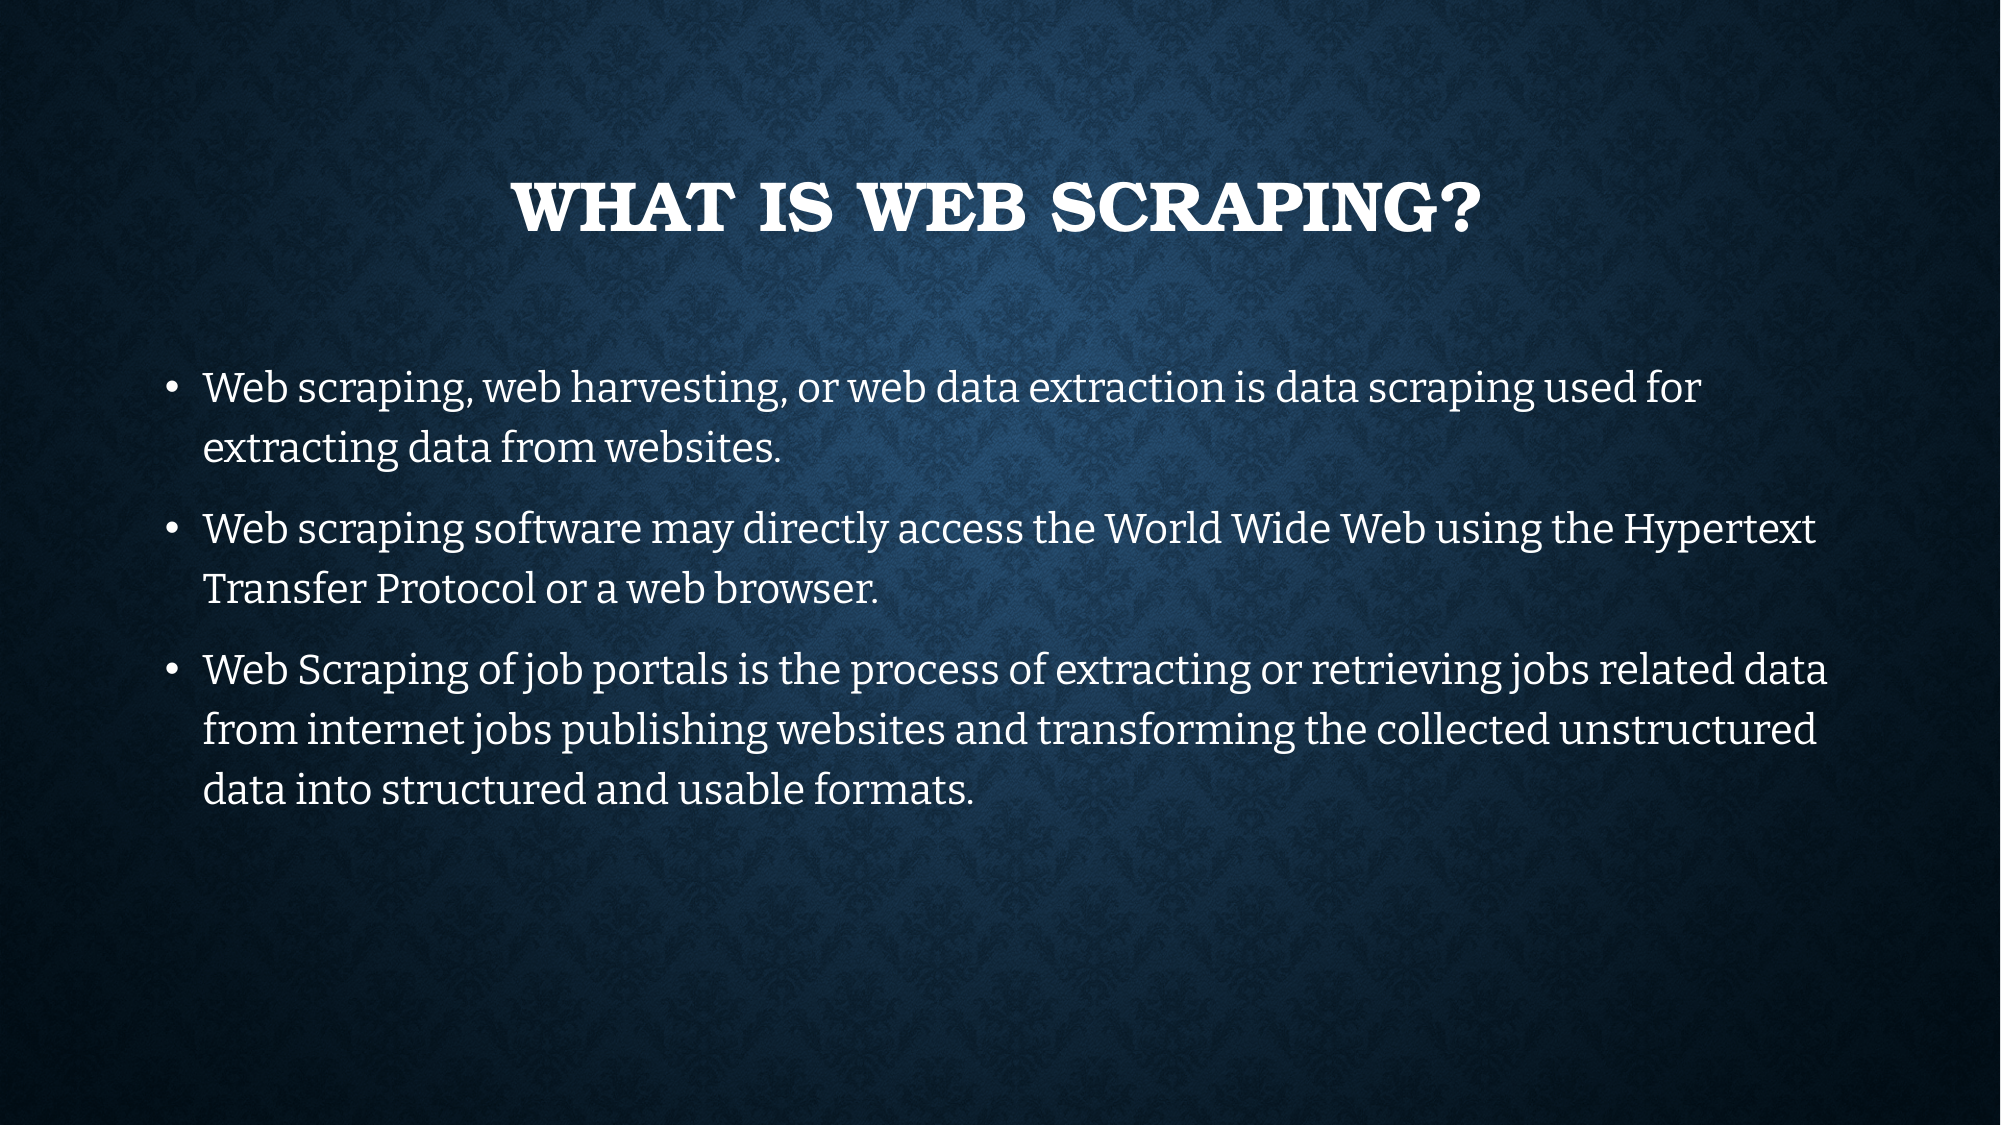

# What is web scraping?
Web scraping, web harvesting, or web data extraction is data scraping used for extracting data from websites.
Web scraping software may directly access the World Wide Web using the Hypertext Transfer Protocol or a web browser.
Web Scraping of job portals is the process of extracting or retrieving jobs related data from internet jobs publishing websites and transforming the collected unstructured data into structured and usable formats.